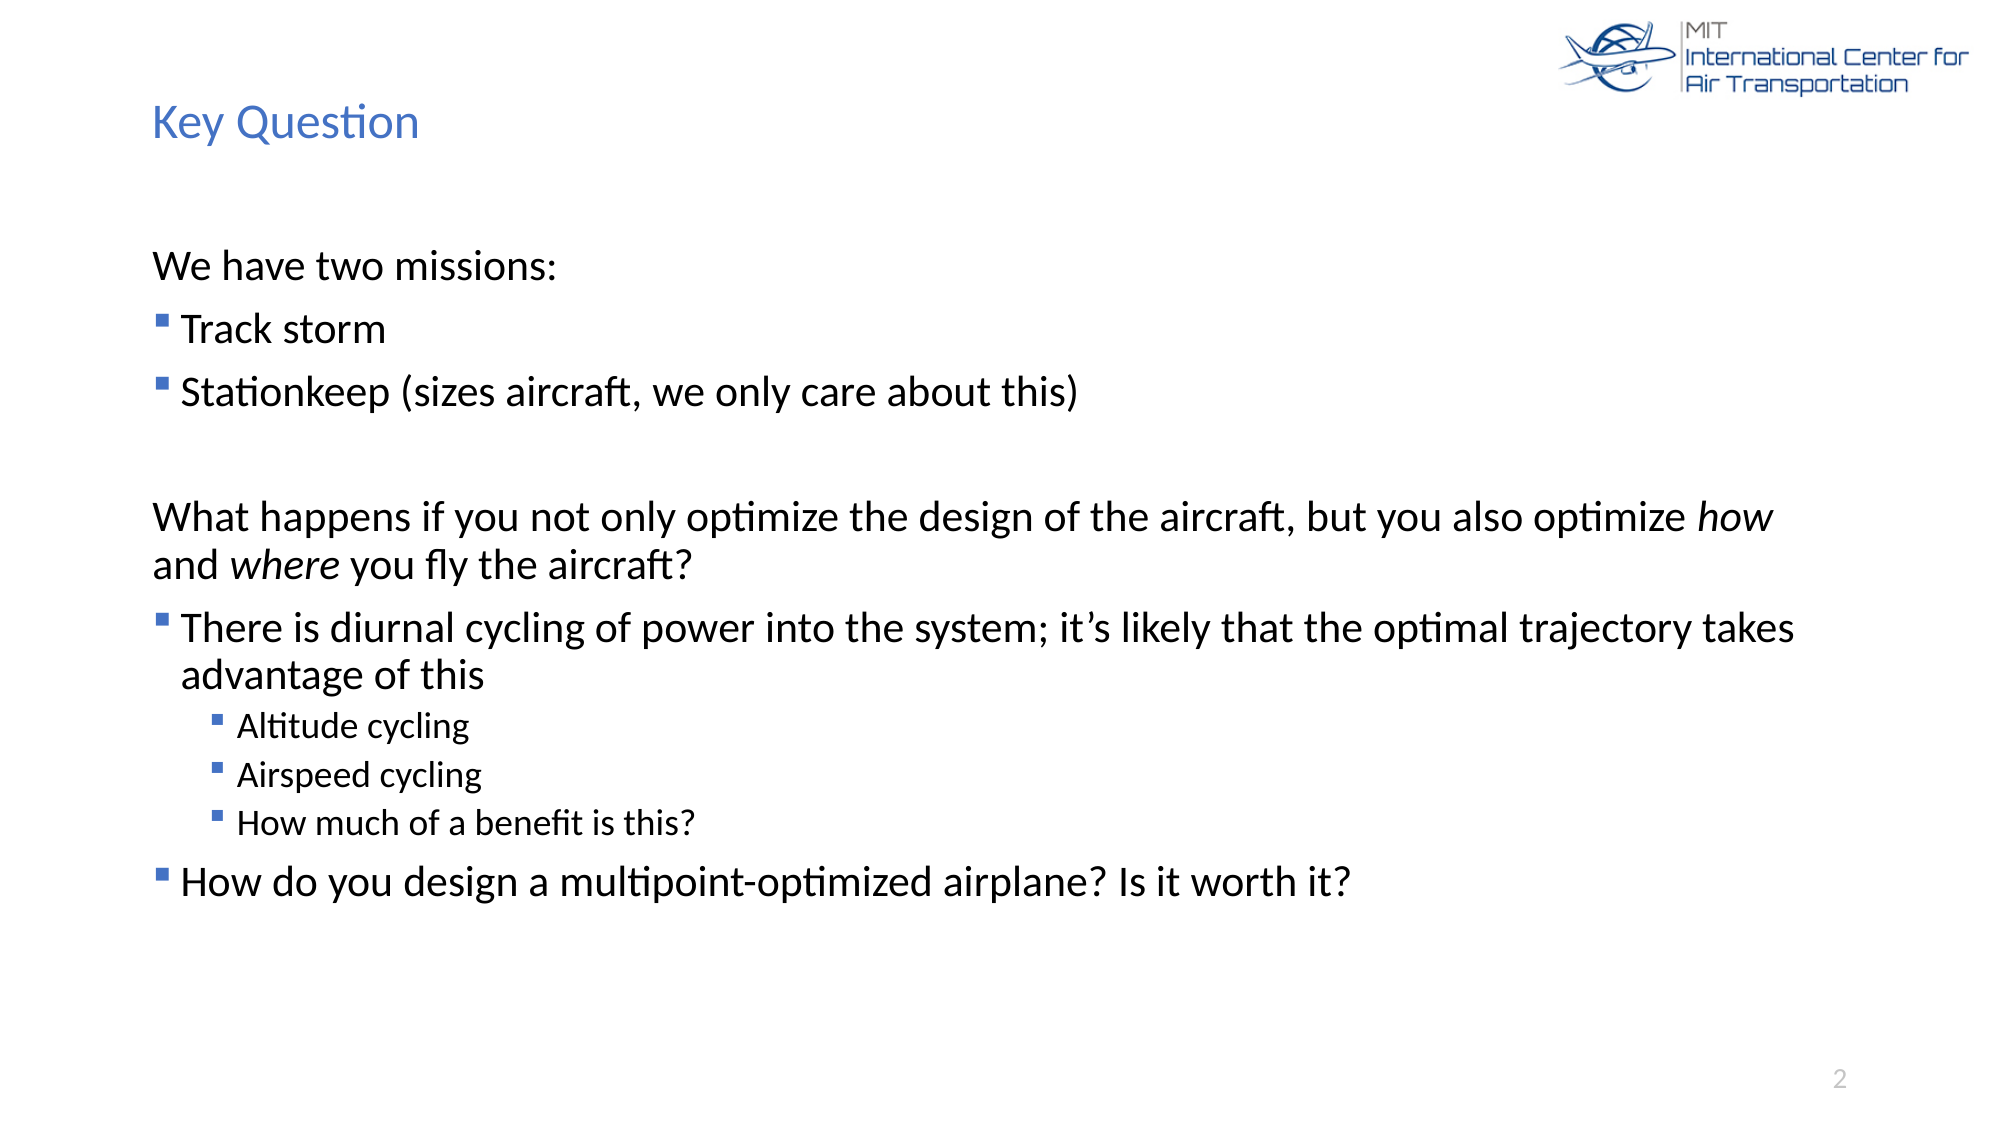

# Key Question
We have two missions:
Track storm
Stationkeep (sizes aircraft, we only care about this)

What happens if you not only optimize the design of the aircraft, but you also optimize how and where you fly the aircraft?
There is diurnal cycling of power into the system; it’s likely that the optimal trajectory takes advantage of this
Altitude cycling
Airspeed cycling
How much of a benefit is this?
How do you design a multipoint-optimized airplane? Is it worth it?

2